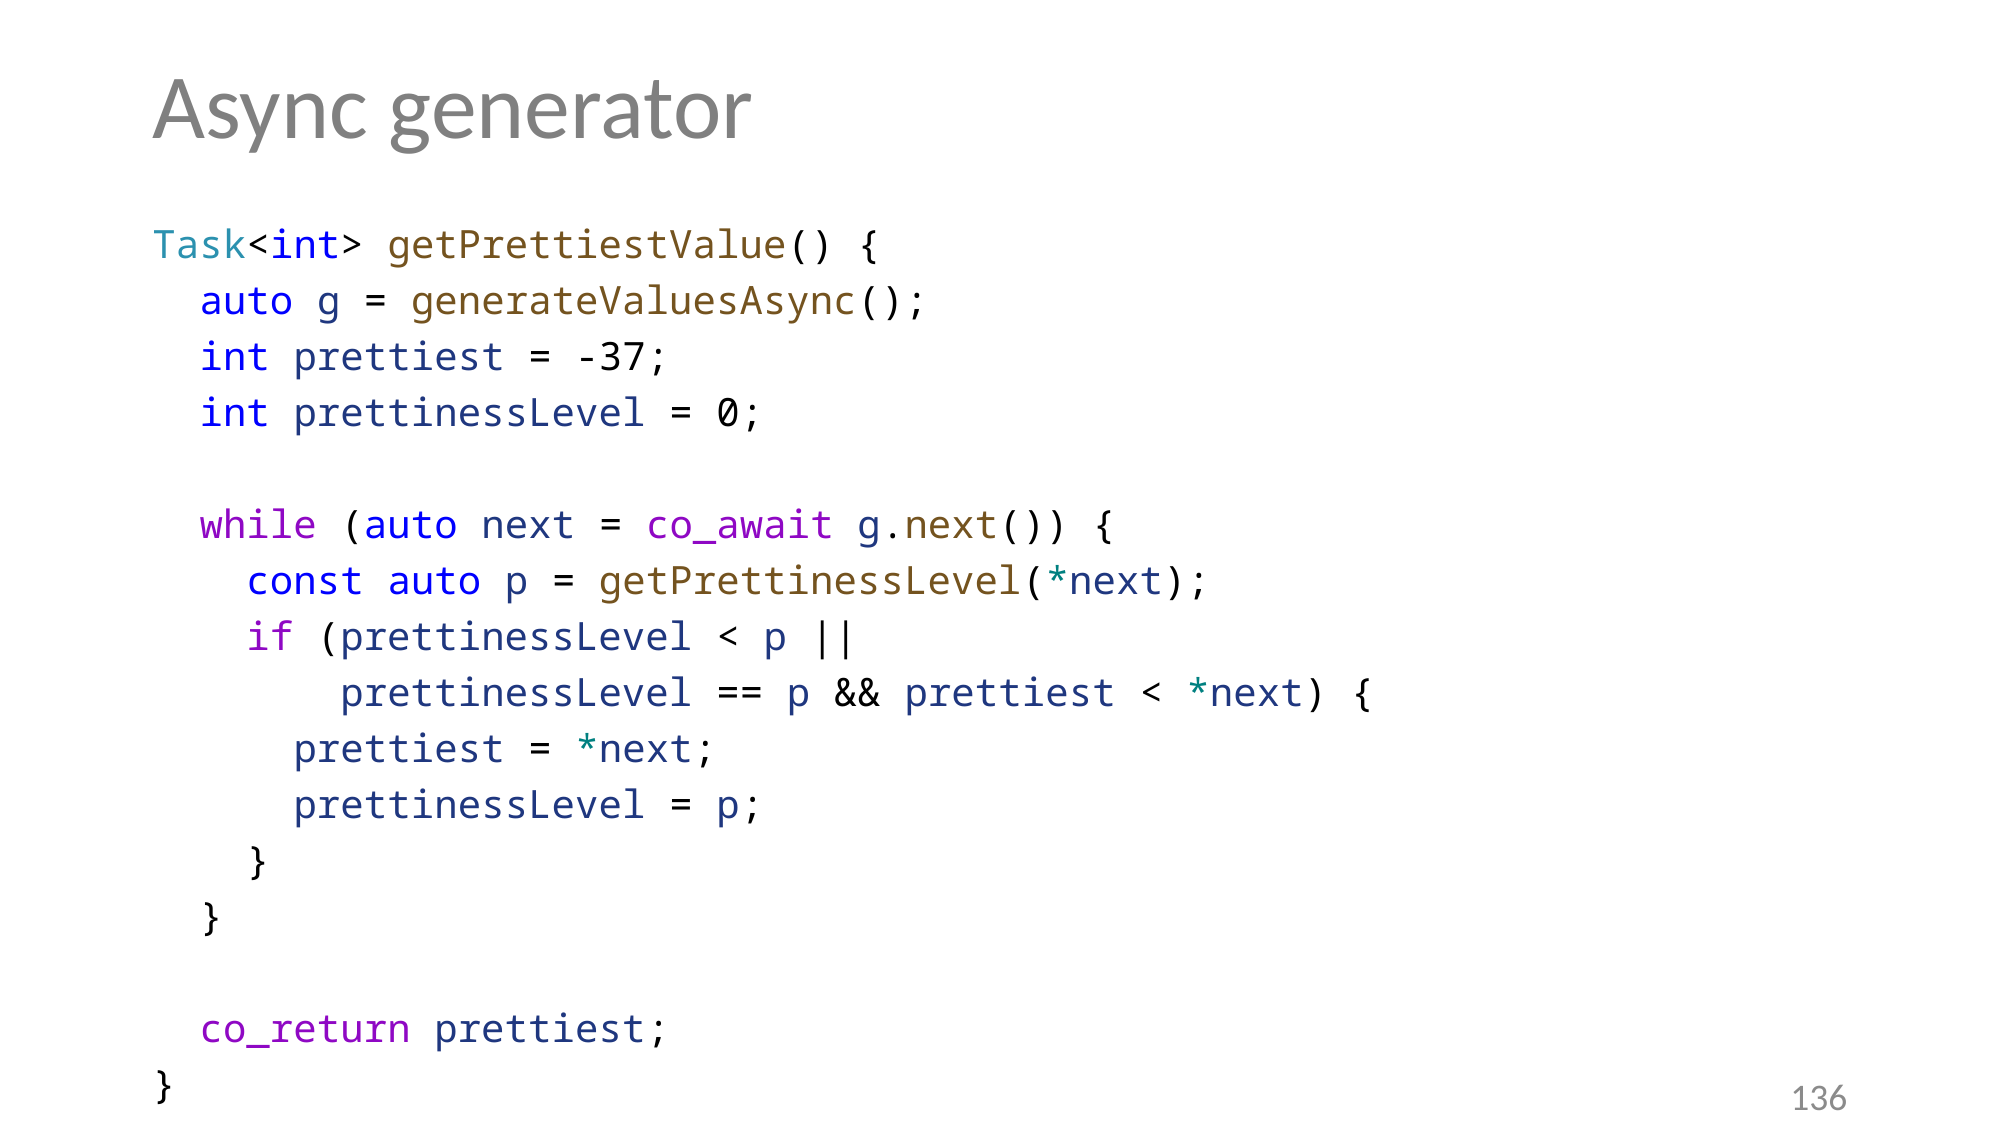

# Async generator
Task<int> getPrettiestValue() {
  auto g = generateValuesAsync();
  int prettiest = -37;
  int prettinessLevel = 0;

  while (auto next = co_await g.next()) {
    const auto p = getPrettinessLevel(*next);
    if (prettinessLevel < p ||
        prettinessLevel == p && prettiest < *next) {
      prettiest = *next;
      prettinessLevel = p;
    }
  }

  co_return prettiest;
}
136